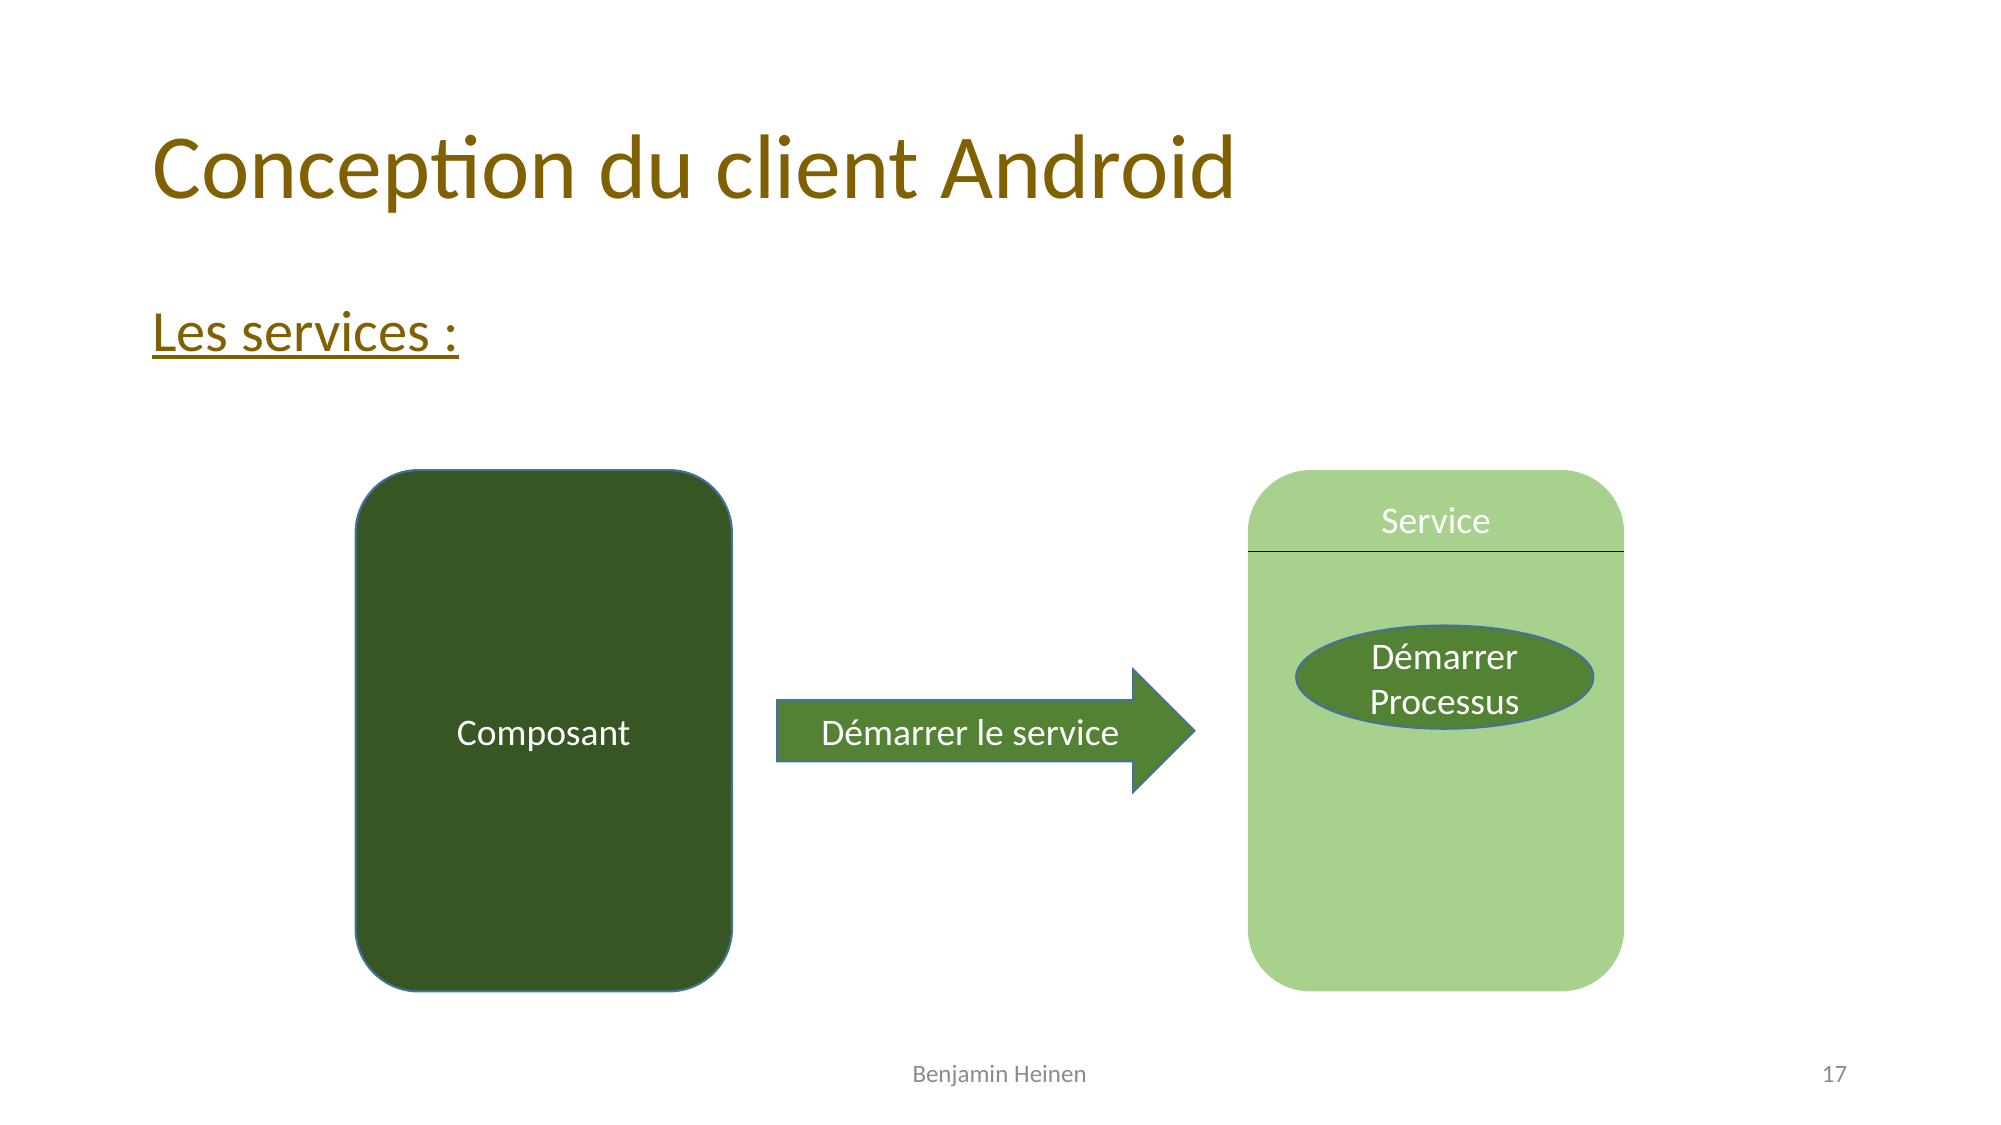

# Conception du client Android
Les services :
Composant

Service
Démarrer
Processus
Démarrer le service
Benjamin Heinen
17